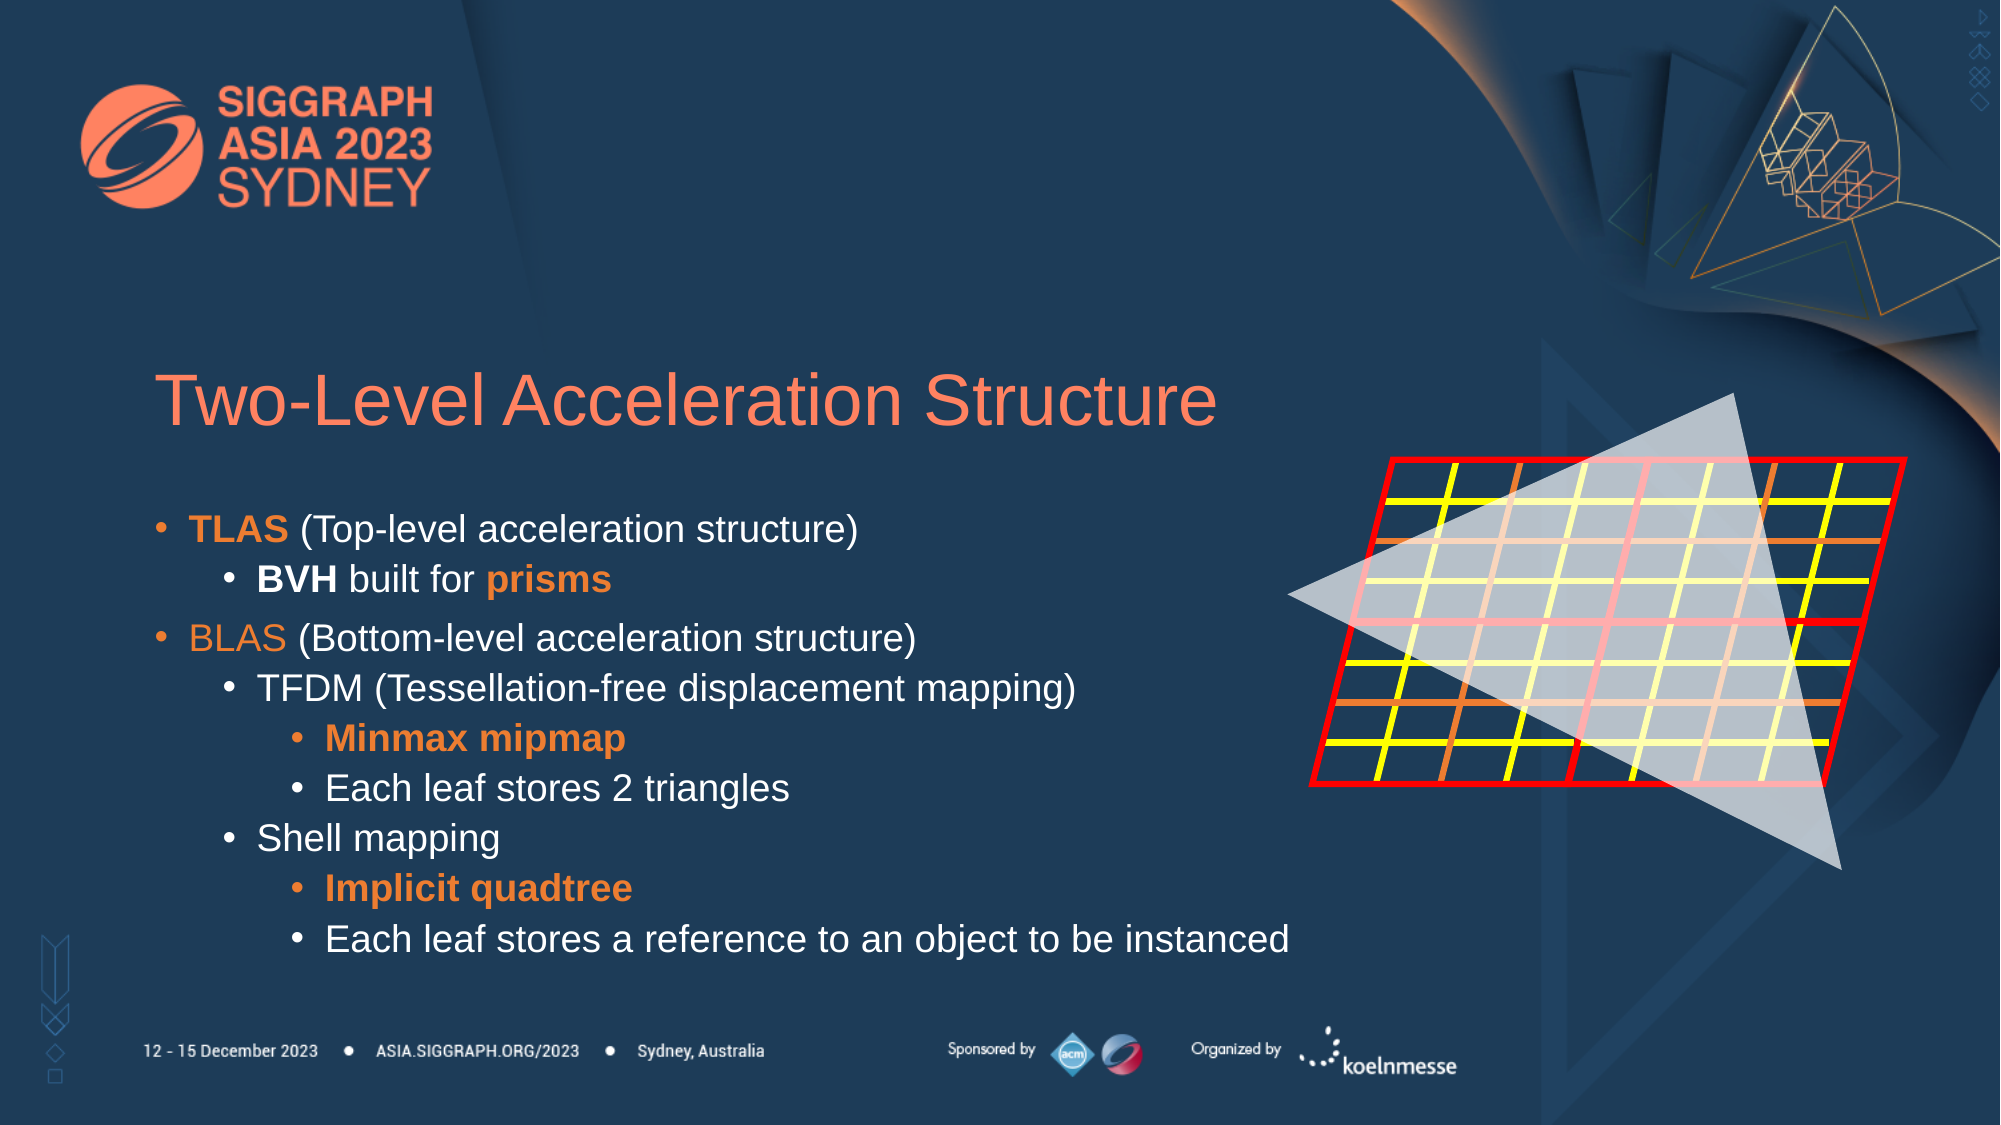

# Two-Level Acceleration Structure

TLAS (Top-level acceleration structure)
BVH built for prisms
BLAS (Bottom-level acceleration structure)
TFDM (Tessellation-free displacement mapping)
Minmax mipmap
Each leaf stores 2 triangles
Shell mapping
Implicit quadtree
Each leaf stores a reference to an object to be instanced